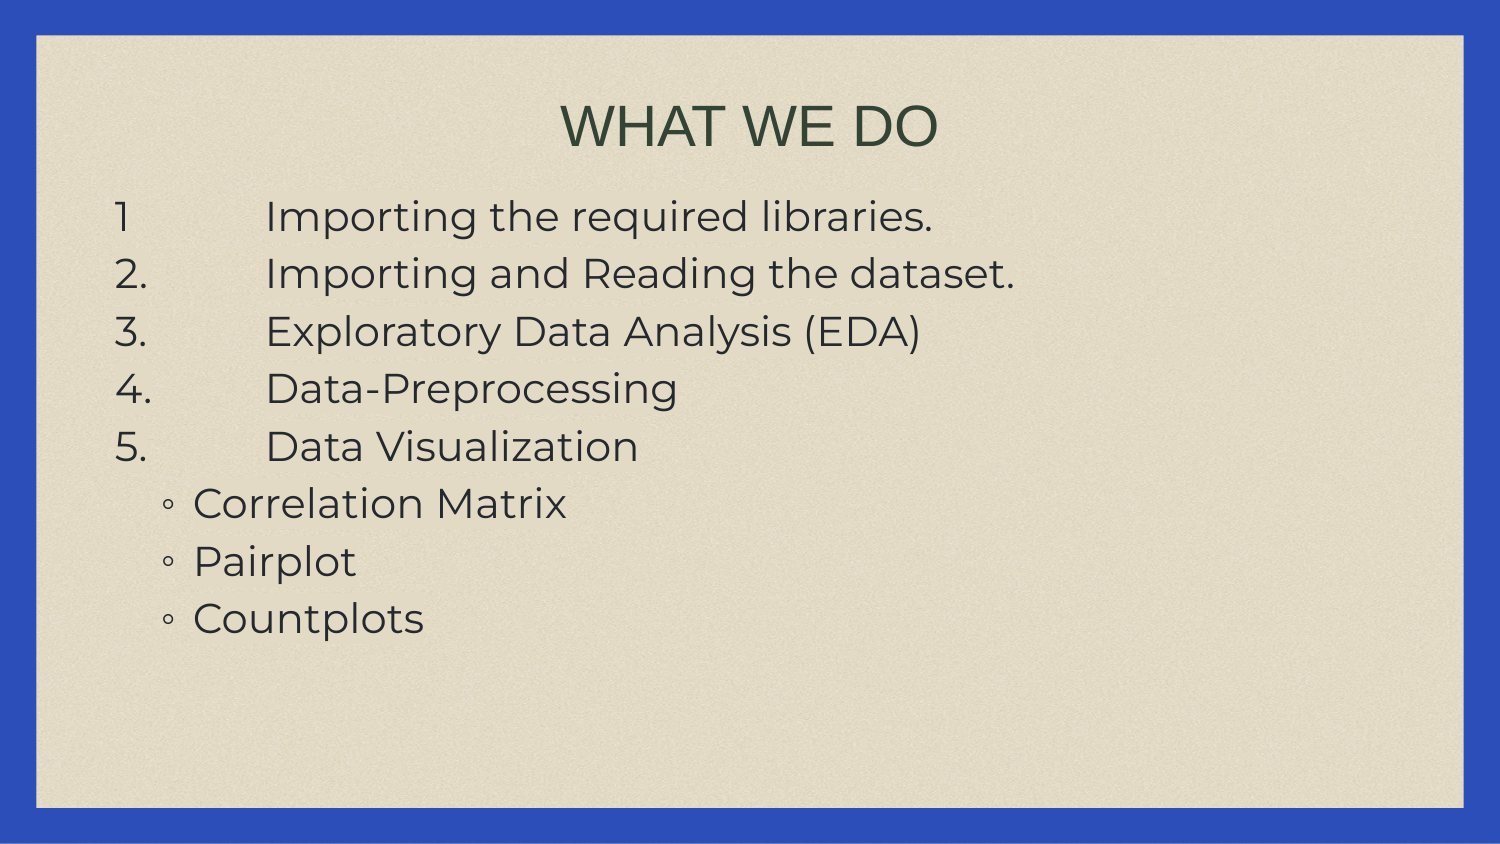

# WHAT WE DO
1	Importing the required libraries.
2.	Importing and Reading the dataset.
3.	Exploratory Data Analysis (EDA)
4.	Data-Preprocessing
5.	Data Visualization
Correlation Matrix
Pairplot
Countplots